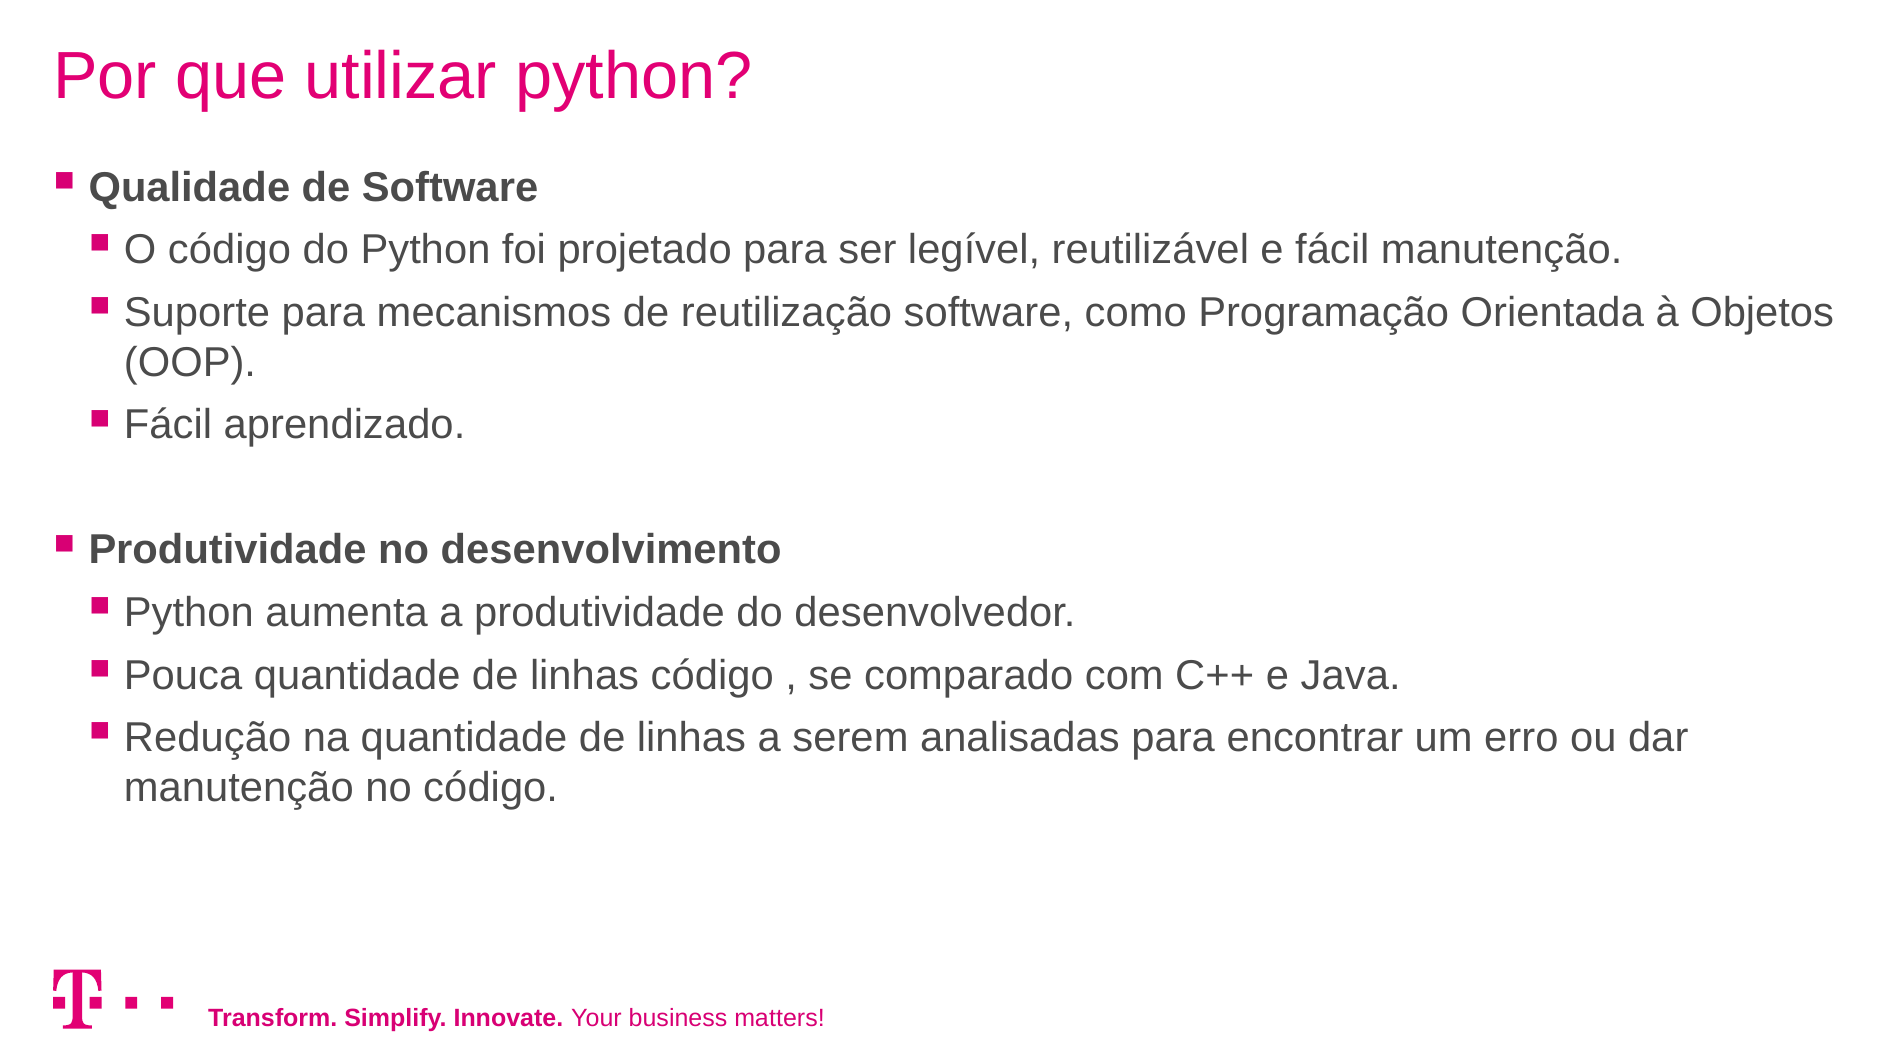

# Por que utilizar python?
Qualidade de Software
O código do Python foi projetado para ser legível, reutilizável e fácil manutenção.
Suporte para mecanismos de reutilização software, como Programação Orientada à Objetos (OOP).
Fácil aprendizado.

Produtividade no desenvolvimento
Python aumenta a produtividade do desenvolvedor.
Pouca quantidade de linhas código , se comparado com C++ e Java.
Redução na quantidade de linhas a serem analisadas para encontrar um erro ou dar manutenção no código.